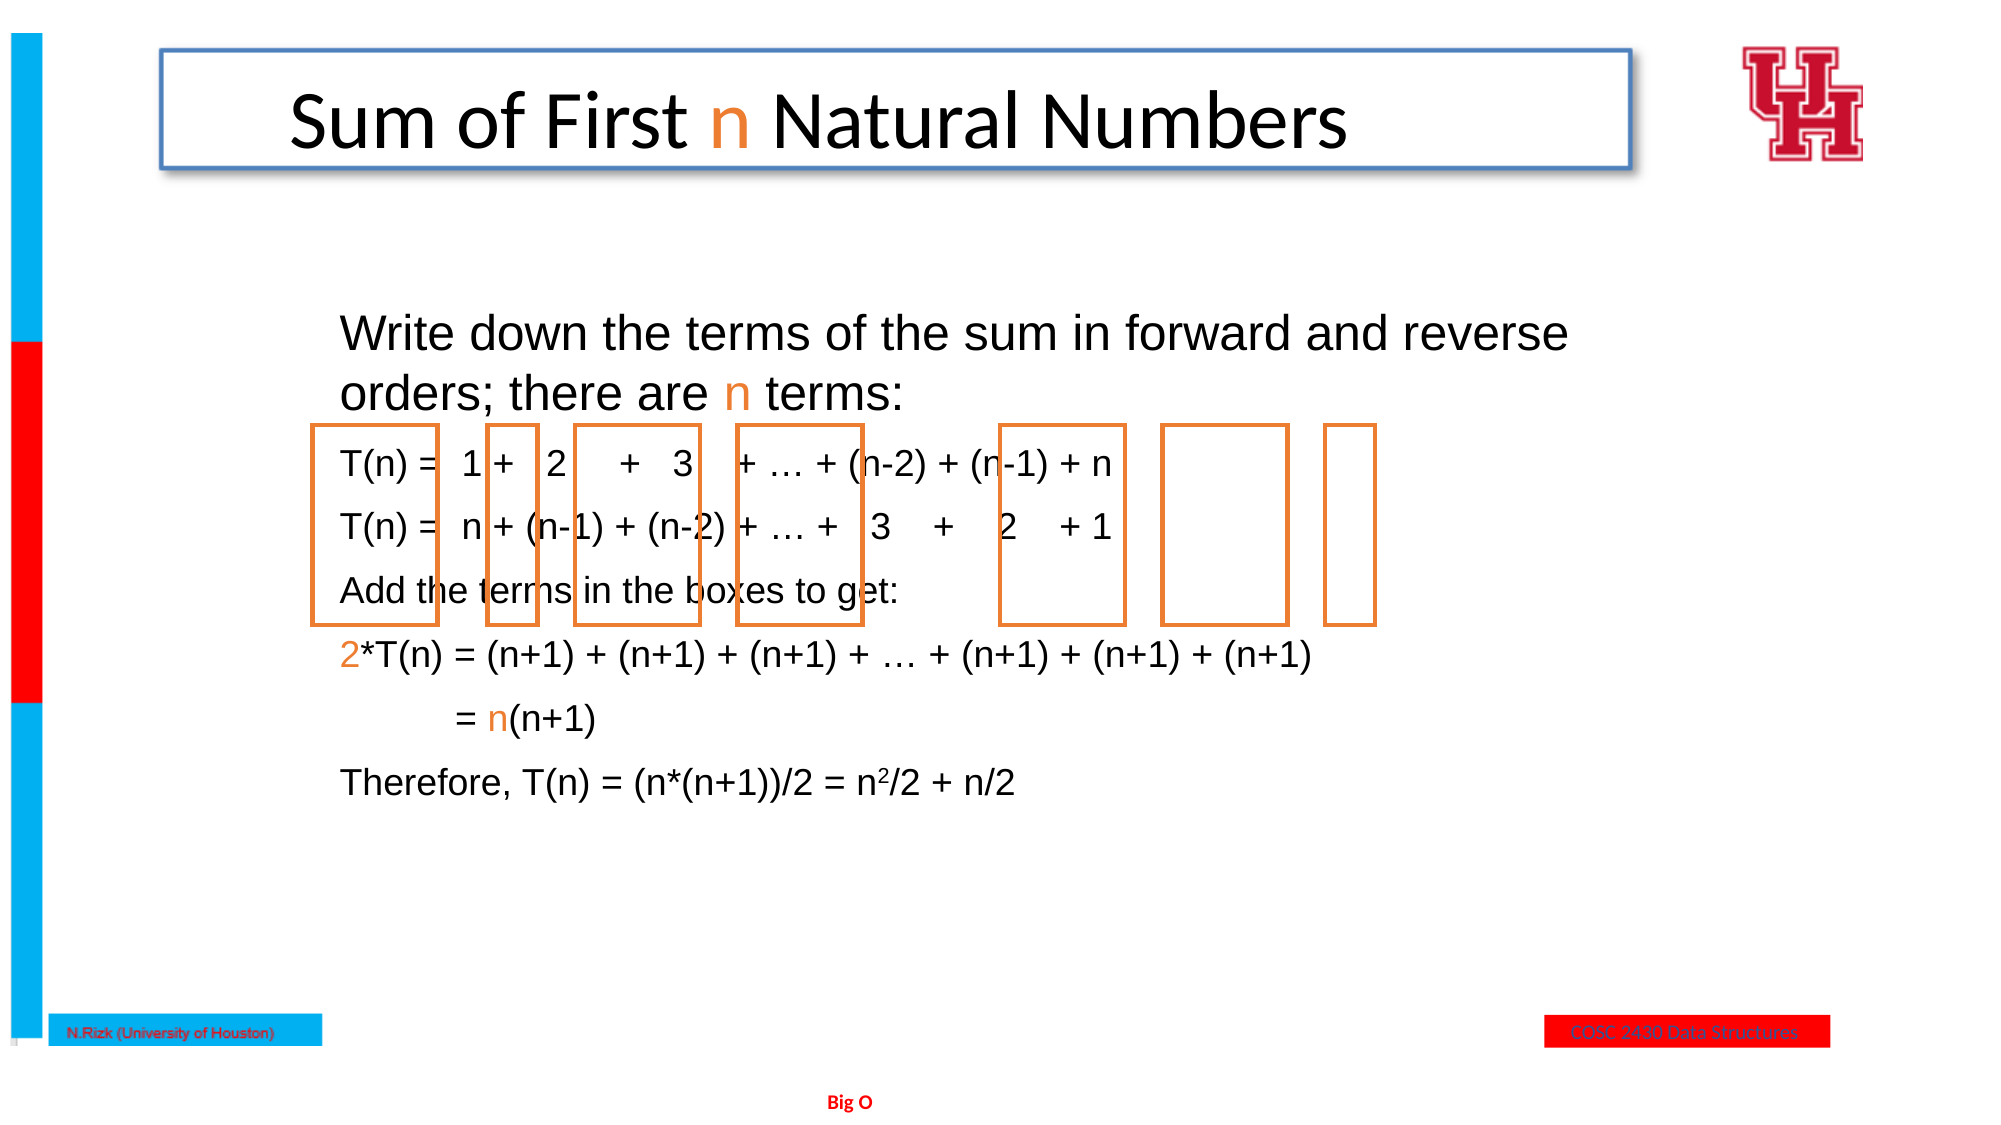

# Sum of First n Natural Numbers
Write down the terms of the sum in forward and reverse orders; there are n terms:
T(n) =  1 +   2     +   3    + … + (n-2) + (n-1) + n
T(n) =  n + (n-1) + (n-2) + … +   3    +    2    + 1
Add the terms in the boxes to get:
2*T(n) = (n+1) + (n+1) + (n+1) + … + (n+1) + (n+1) + (n+1)
           = n(n+1)
Therefore, T(n) = (n*(n+1))/2 = n2/2 + n/2